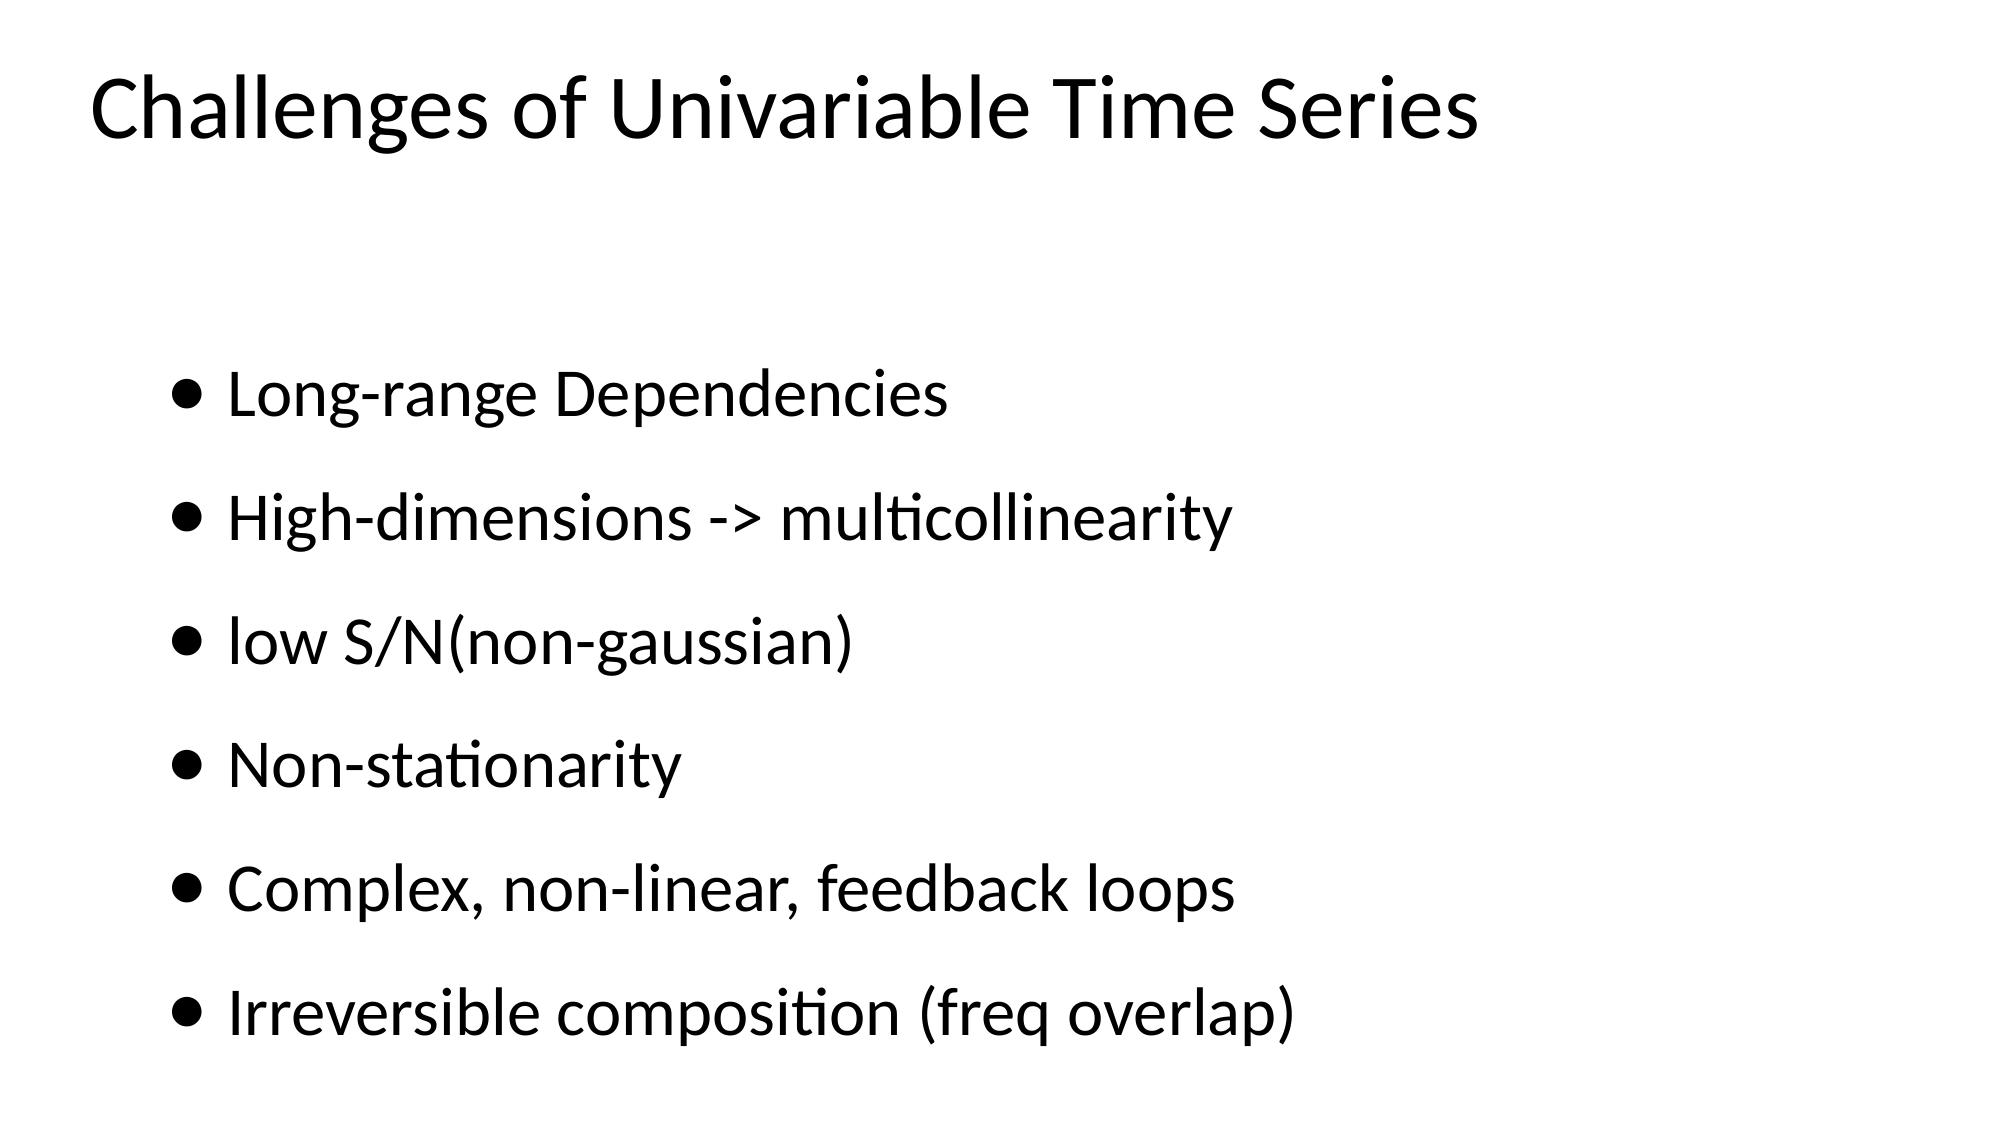

# Challenges of Univariable Time Series
Long-range Dependencies
High-dimensions -> multicollinearity
low S/N(non-gaussian)
Non-stationarity
Complex, non-linear, feedback loops
Irreversible composition (freq overlap)